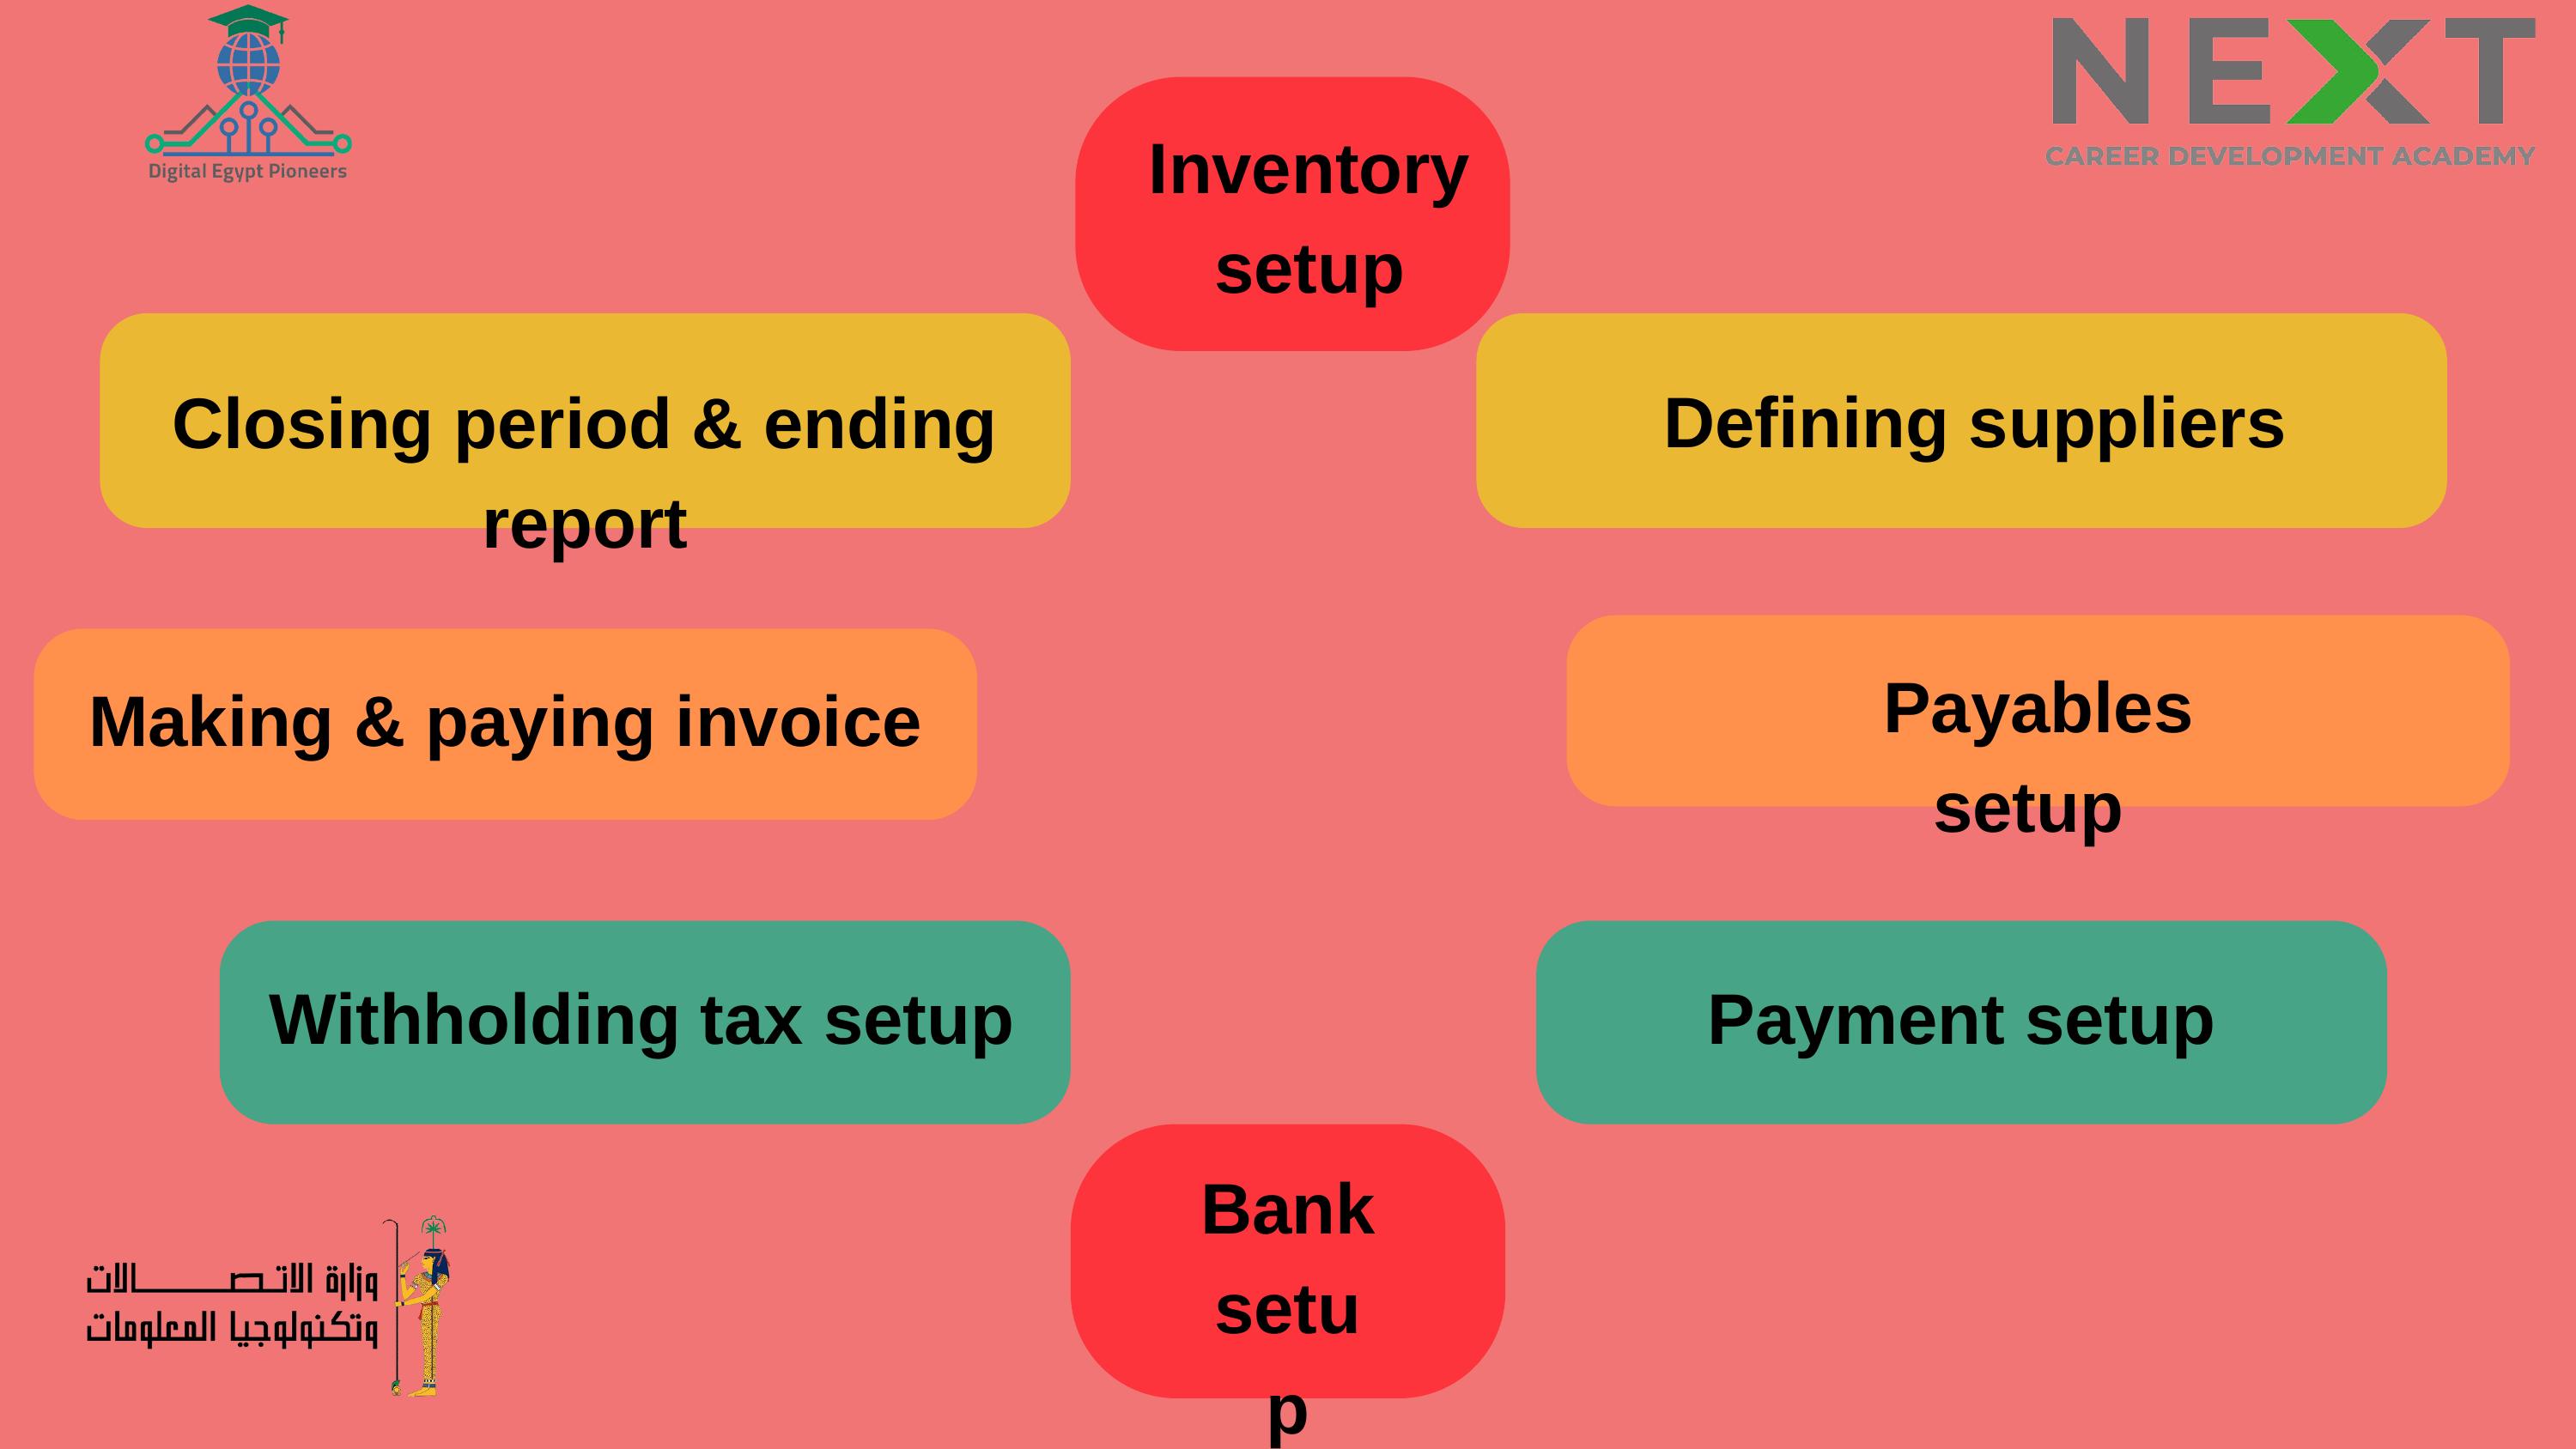

Inventory
setup

Defining suppliers
Closing period & ending report

Payables setup
Making & paying invoice

Withholding tax setup
Payment setup

Bank
setup